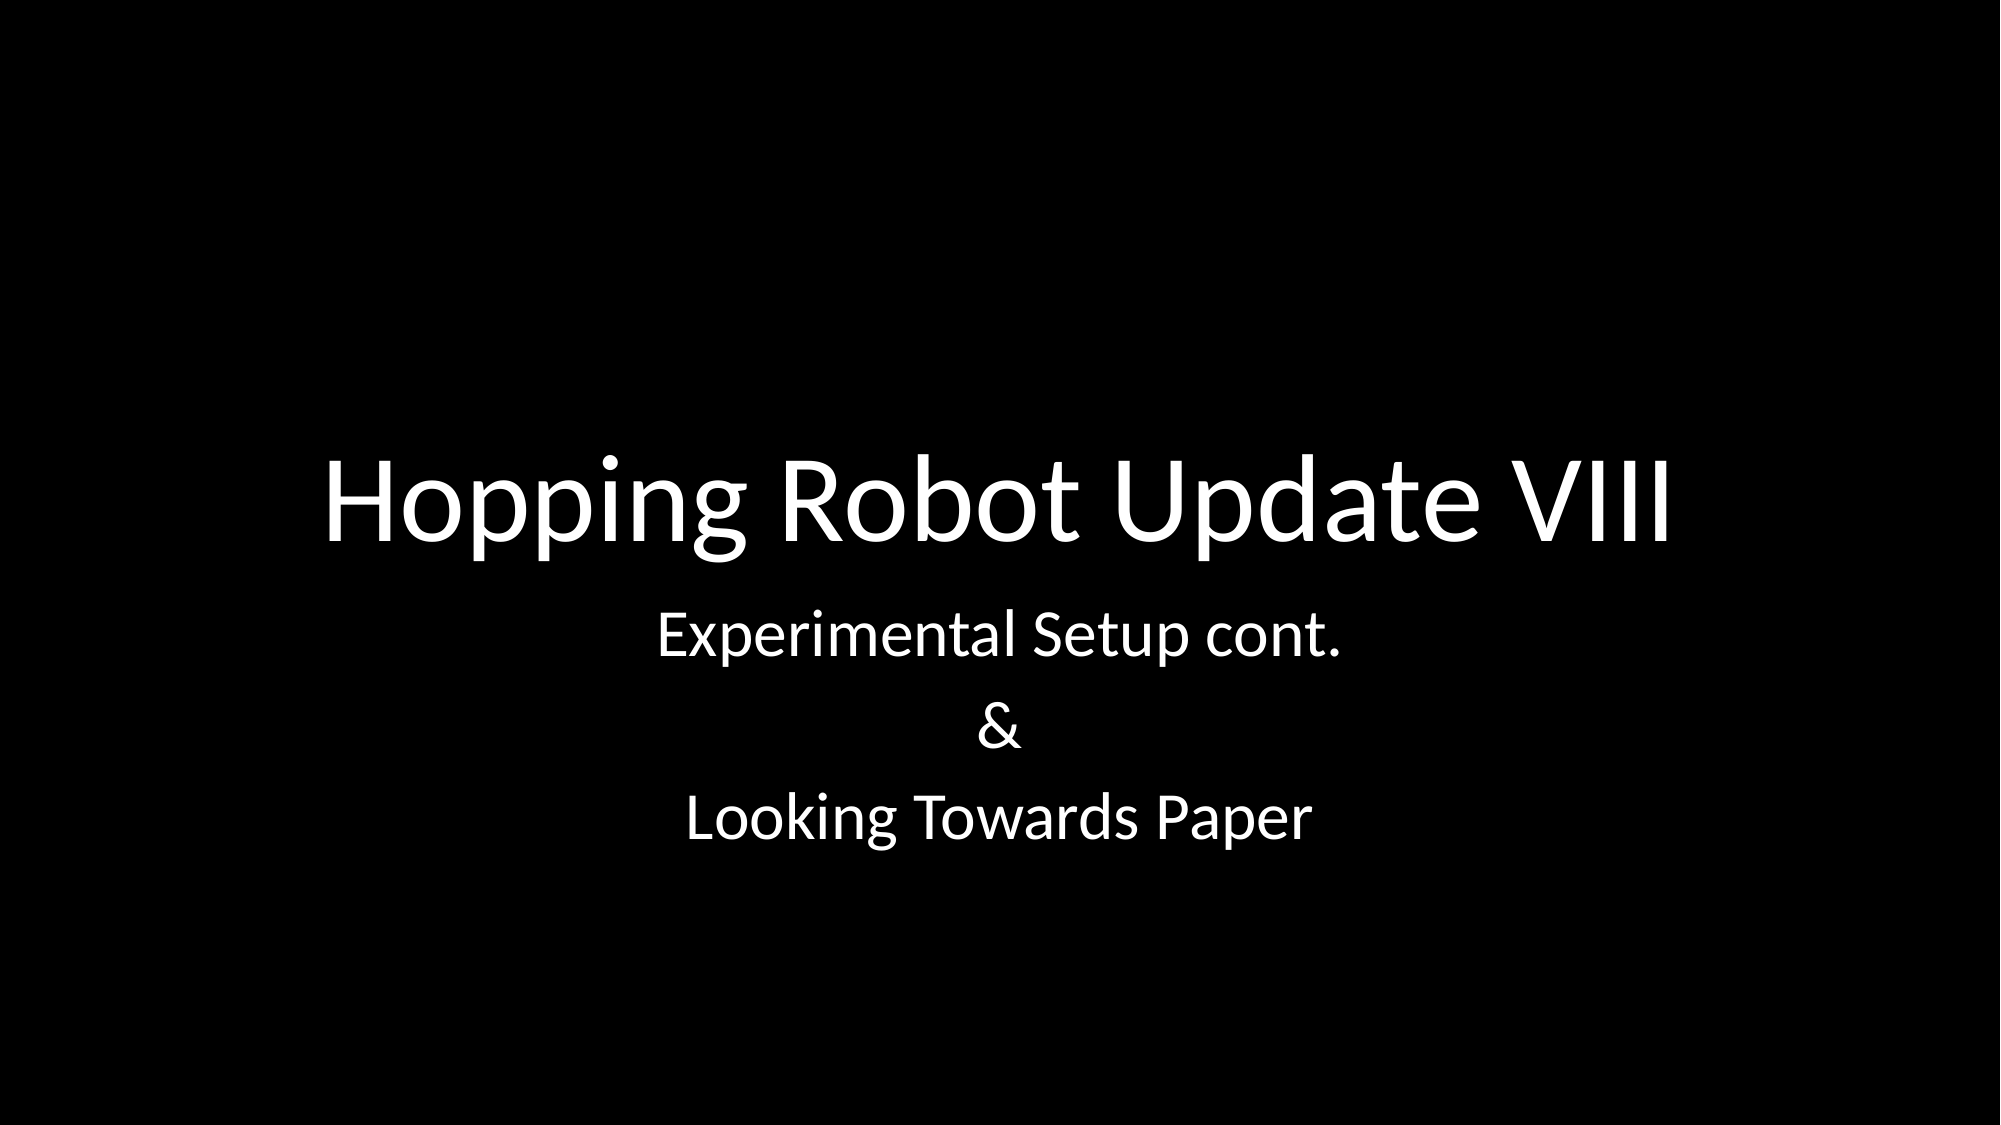

# Hopping Robot Update VIII
Experimental Setup cont.
&
Looking Towards Paper